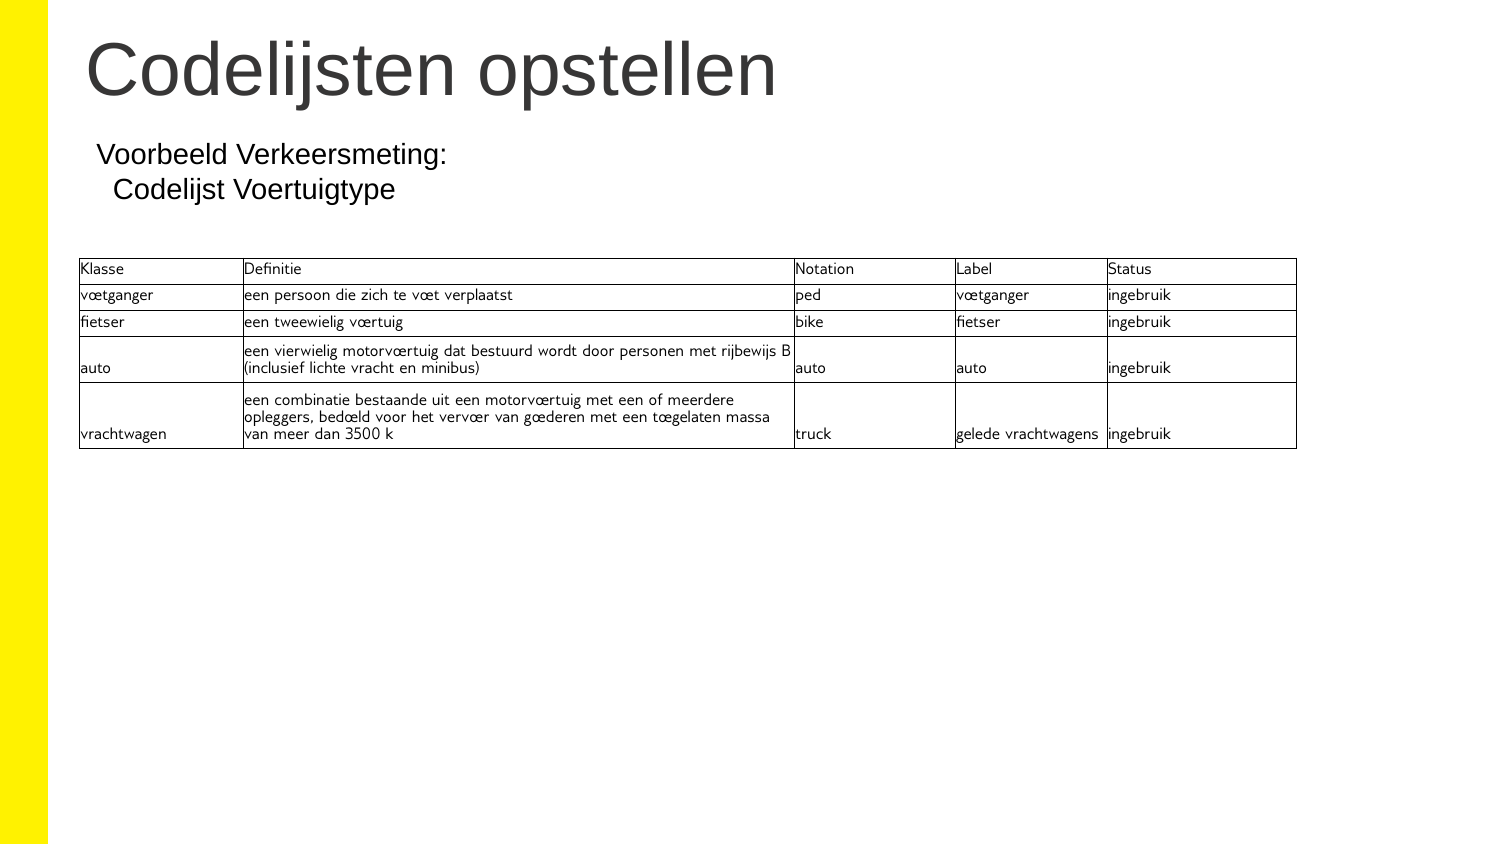

Codelijsten opstellen
Voorbeeld Verkeersmeting:
  Codelijst Voertuigtype
| Klasse | Definitie | Notation | Label | Status |
| --- | --- | --- | --- | --- |
| voetganger | een persoon die zich te voet verplaatst | ped | voetganger | ingebruik |
| fietser | een tweewielig voertuig | bike | fietser | ingebruik |
| auto | een vierwielig motorvoertuig dat bestuurd wordt door personen met rijbewijs B (inclusief lichte vracht en minibus) | auto | auto | ingebruik |
| vrachtwagen | een combinatie bestaande uit een motorvoertuig met een of meerdere opleggers, bedoeld voor het vervoer van goederen met een toegelaten massa van meer dan 3500 k | truck | gelede vrachtwagens | ingebruik |